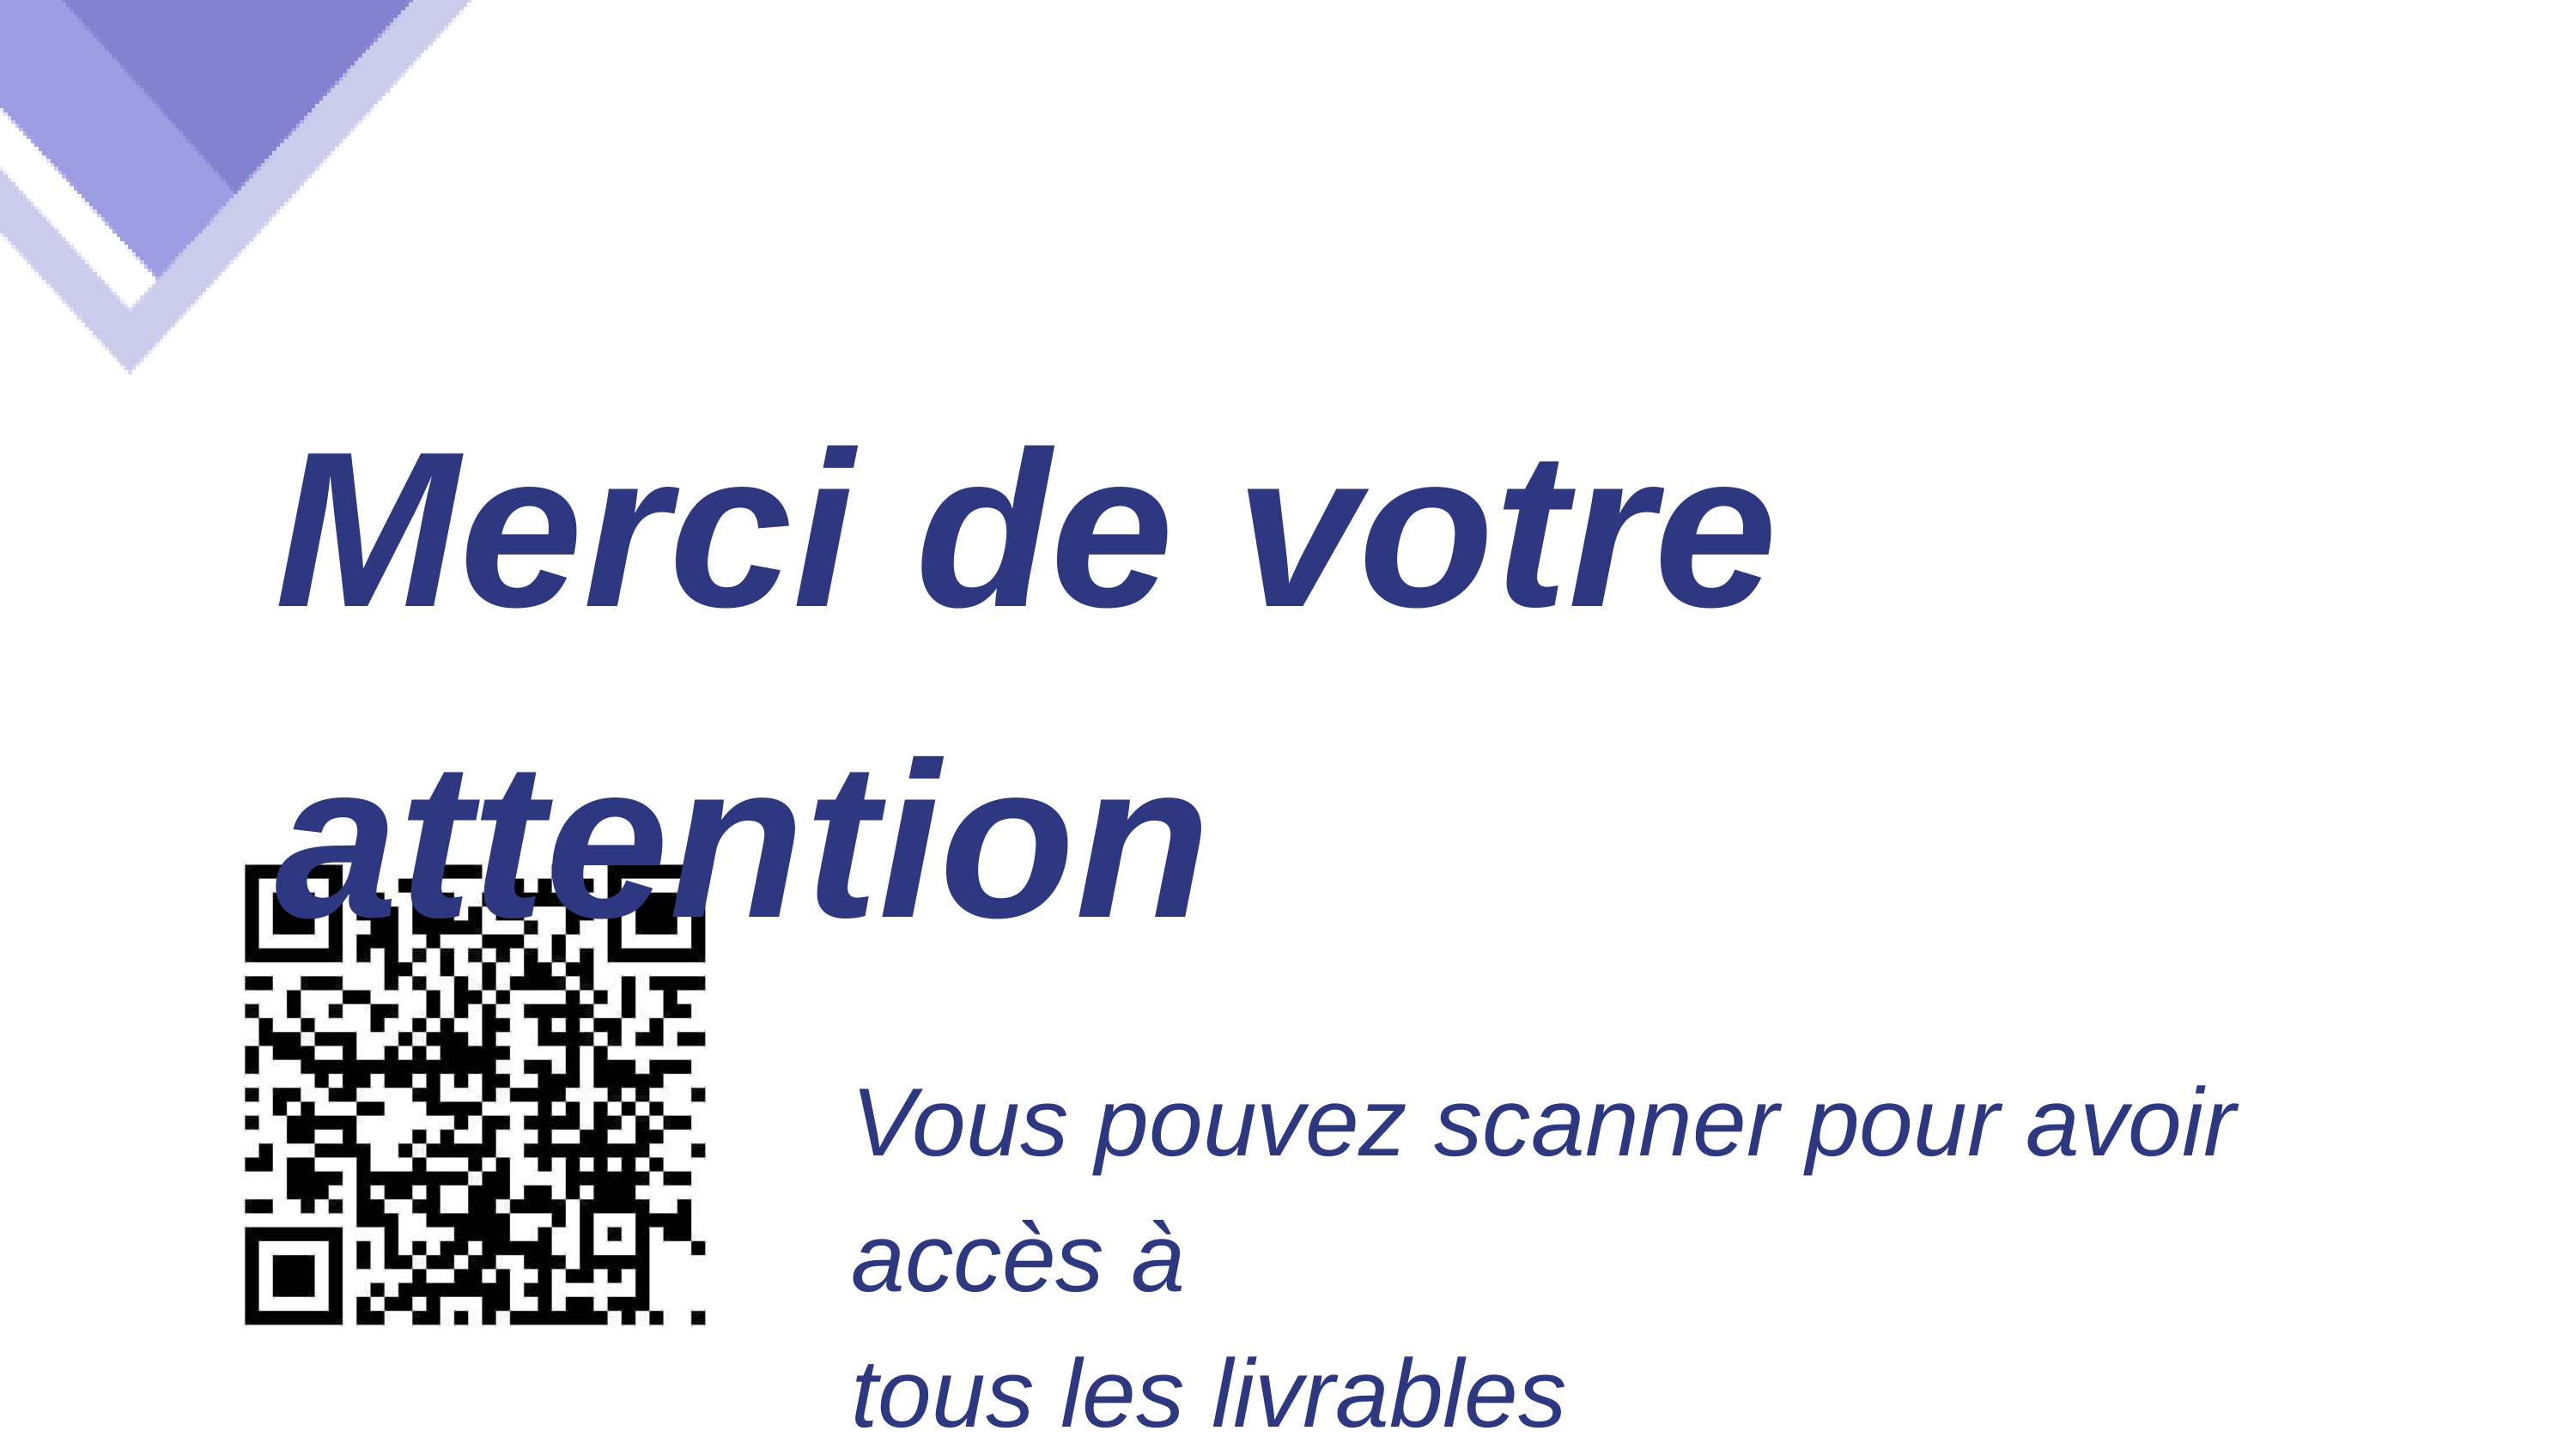

Merci de votre attention

Vous pouvez scanner pour avoir accès à
tous les livrables